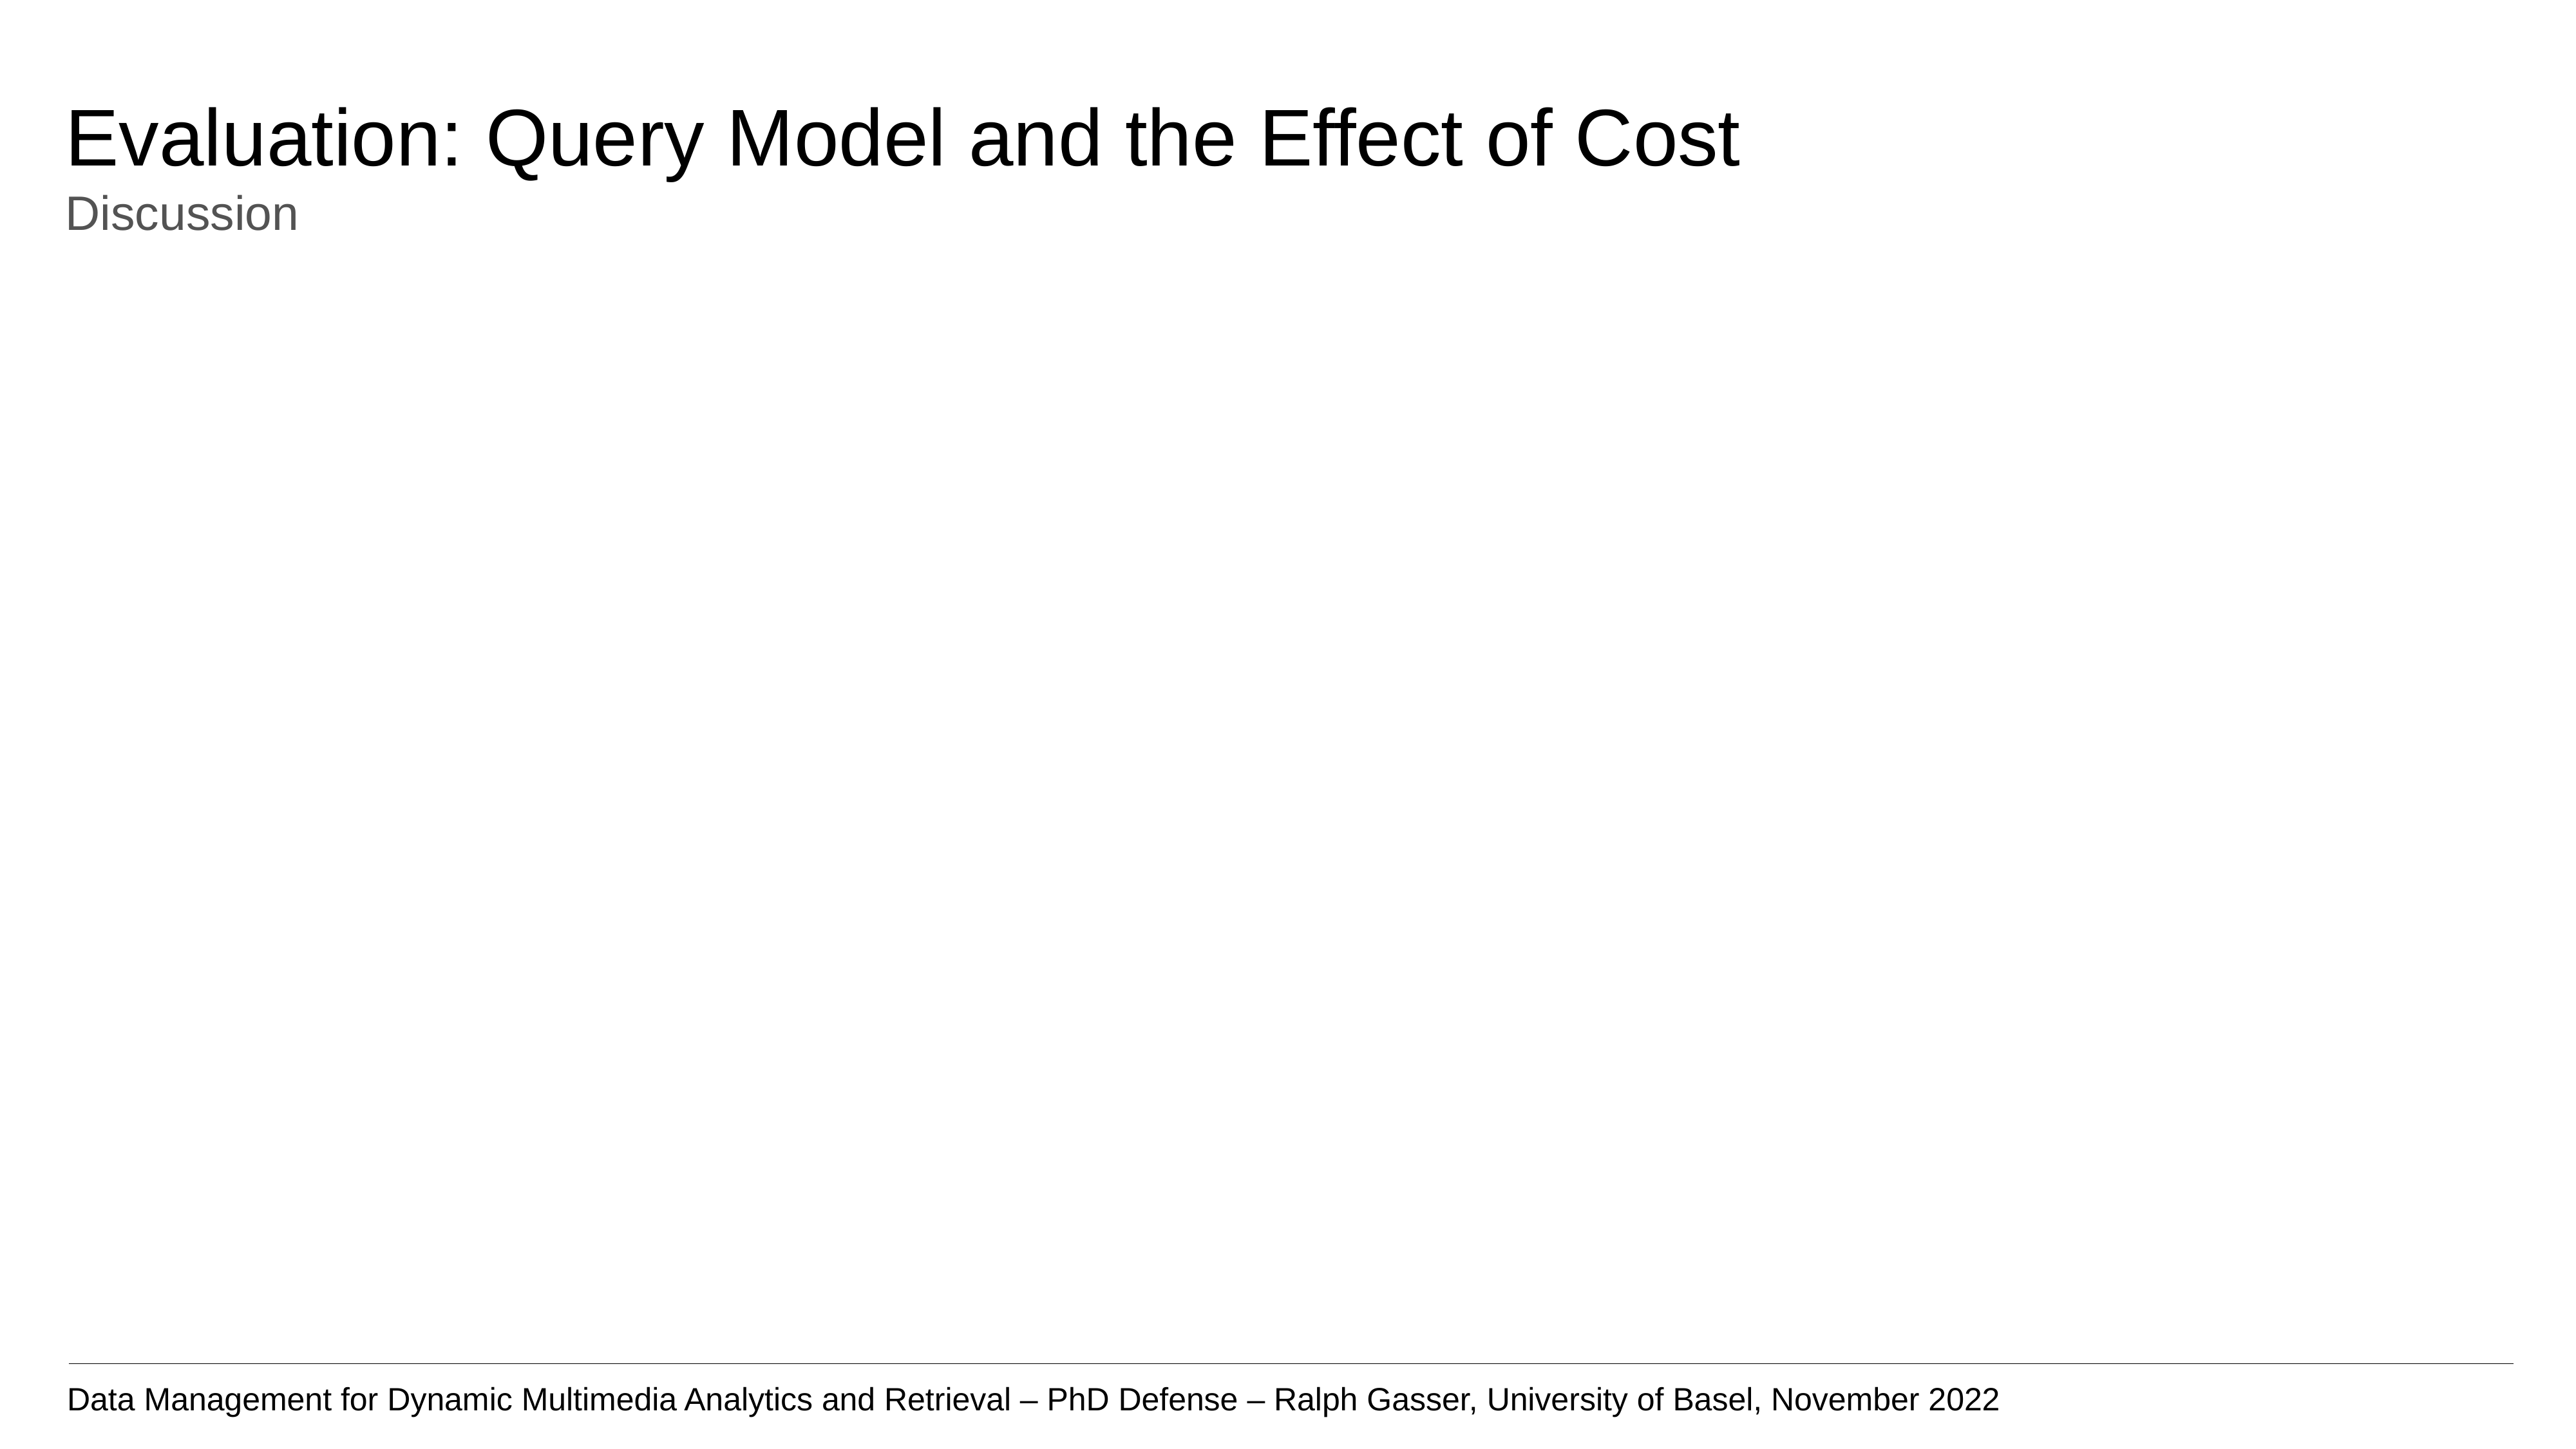

# Evaluation: Query Model and the Effect of Cost Discussion